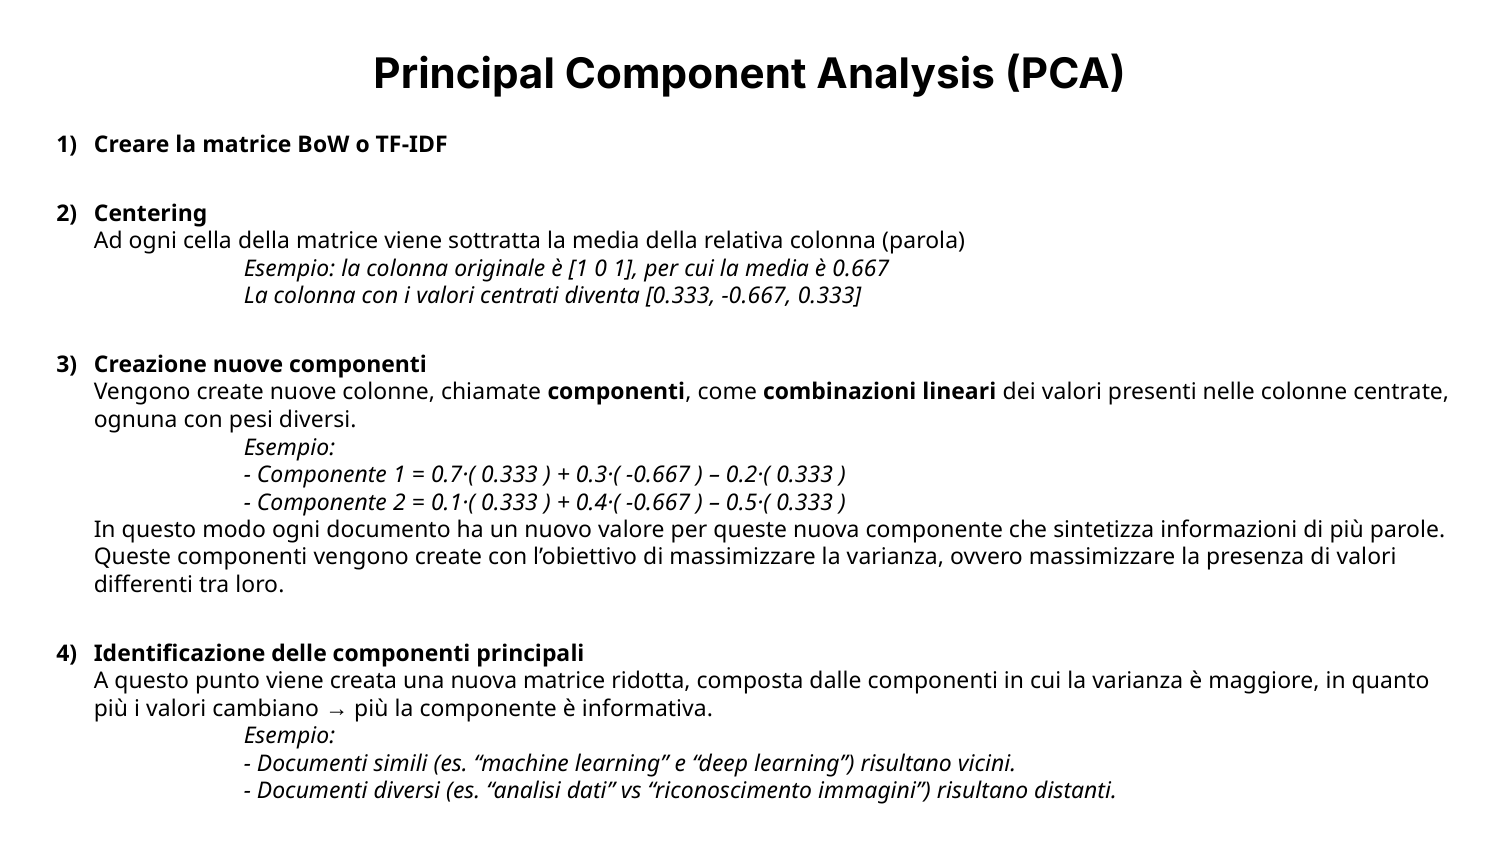

Principal Component Analysis (PCA)
Creare la matrice BoW o TF-IDF
Centering
Ad ogni cella della matrice viene sottratta la media della relativa colonna (parola)
	Esempio: la colonna originale è [1 0 1], per cui la media è 0.667
	La colonna con i valori centrati diventa [0.333, -0.667, 0.333]
Creazione nuove componenti
Vengono create nuove colonne, chiamate componenti, come combinazioni lineari dei valori presenti nelle colonne centrate, ognuna con pesi diversi.
	Esempio:
	- Componente 1 = 0.7·( 0.333 ) + 0.3·( -0.667 ) – 0.2·( 0.333 )
	- Componente 2 = 0.1·( 0.333 ) + 0.4·( -0.667 ) – 0.5·( 0.333 )
In questo modo ogni documento ha un nuovo valore per queste nuova componente che sintetizza informazioni di più parole.
Queste componenti vengono create con l’obiettivo di massimizzare la varianza, ovvero massimizzare la presenza di valori differenti tra loro.
Identificazione delle componenti principali
A questo punto viene creata una nuova matrice ridotta, composta dalle componenti in cui la varianza è maggiore, in quanto più i valori cambiano → più la componente è informativa.
	Esempio:
	- Documenti simili (es. “machine learning” e “deep learning”) risultano vicini.
	- Documenti diversi (es. “analisi dati” vs “riconoscimento immagini”) risultano distanti.